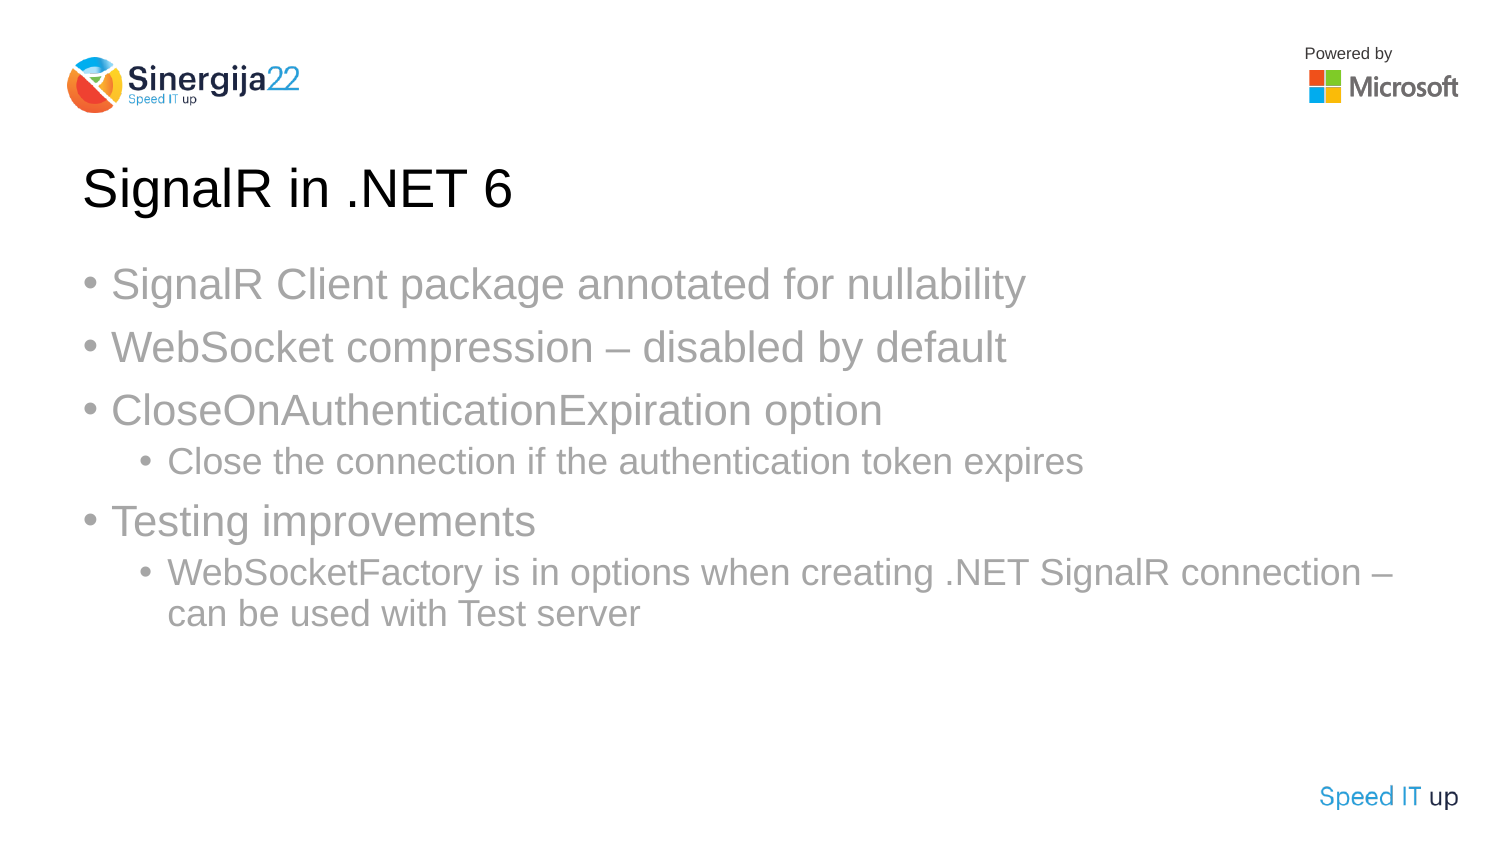

# SignalR in .NET 6
SignalR Client package annotated for nullability
WebSocket compression – disabled by default
CloseOnAuthenticationExpiration option
Close the connection if the authentication token expires
Testing improvements
WebSocketFactory is in options when creating .NET SignalR connection – can be used with Test server